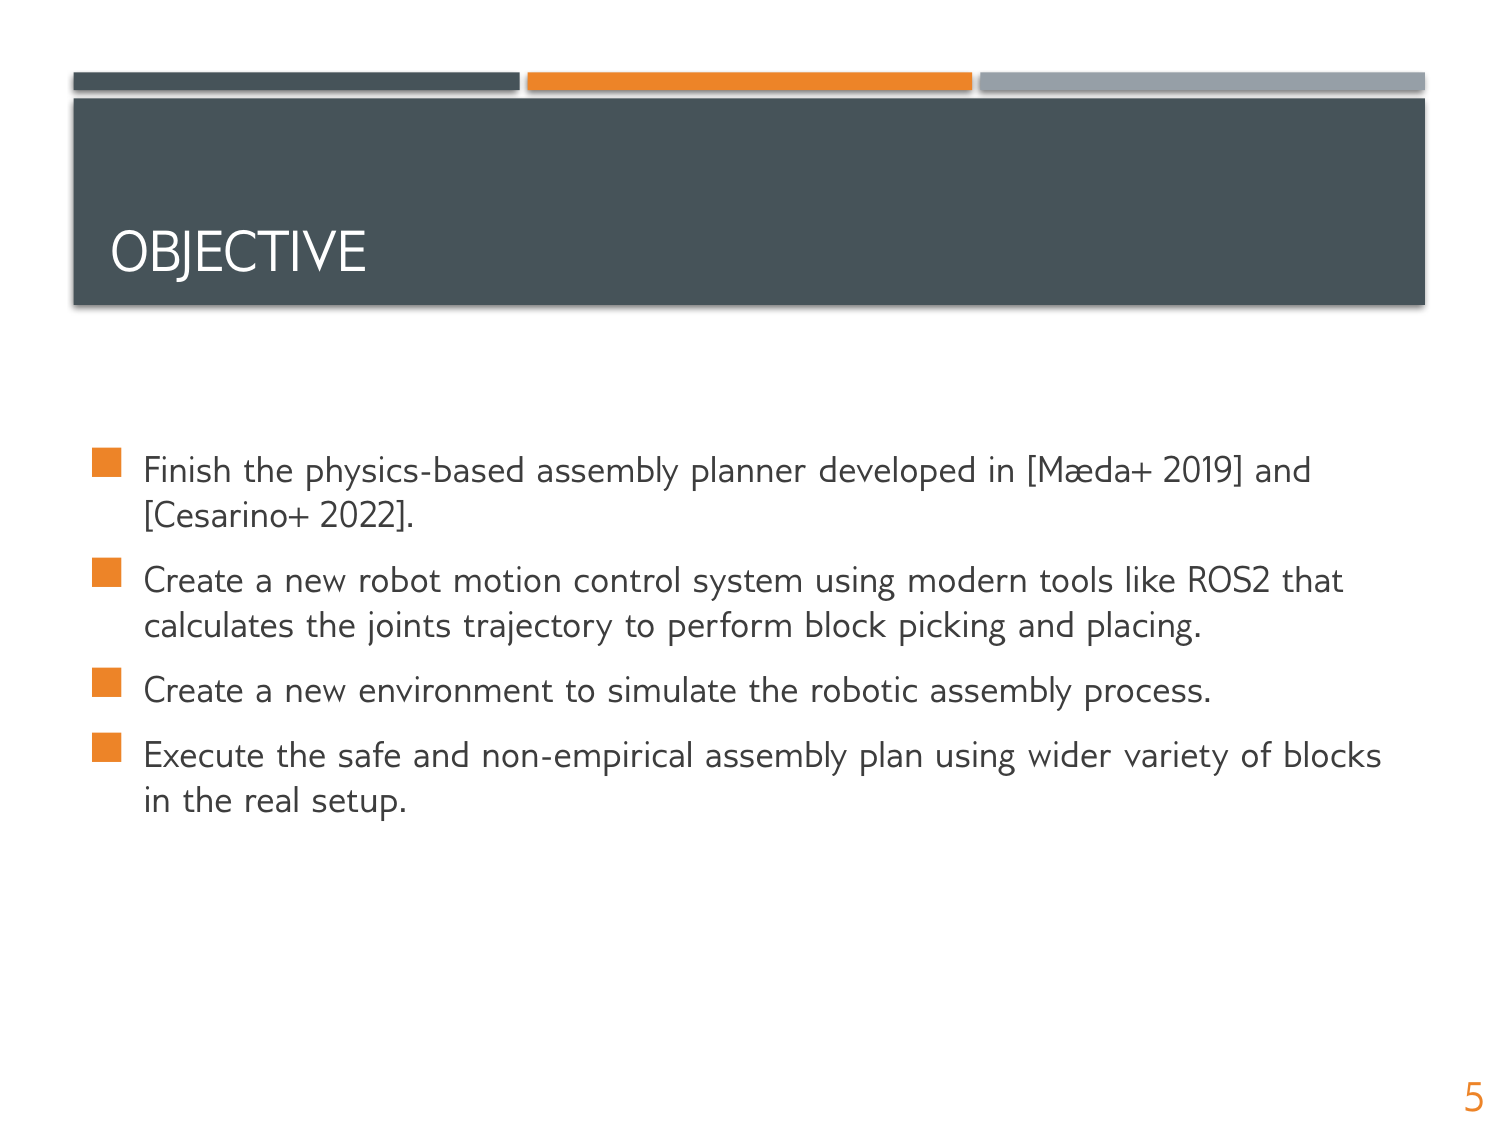

# Objective
Finish the physics-based assembly planner developed in [Maeda+ 2019] and [Cesarino+ 2022].
Create a new robot motion control system using modern tools like ROS2 that calculates the joints trajectory to perform block picking and placing.
Create a new environment to simulate the robotic assembly process.
Execute the safe and non-empirical assembly plan using wider variety of blocks in the real setup.
5